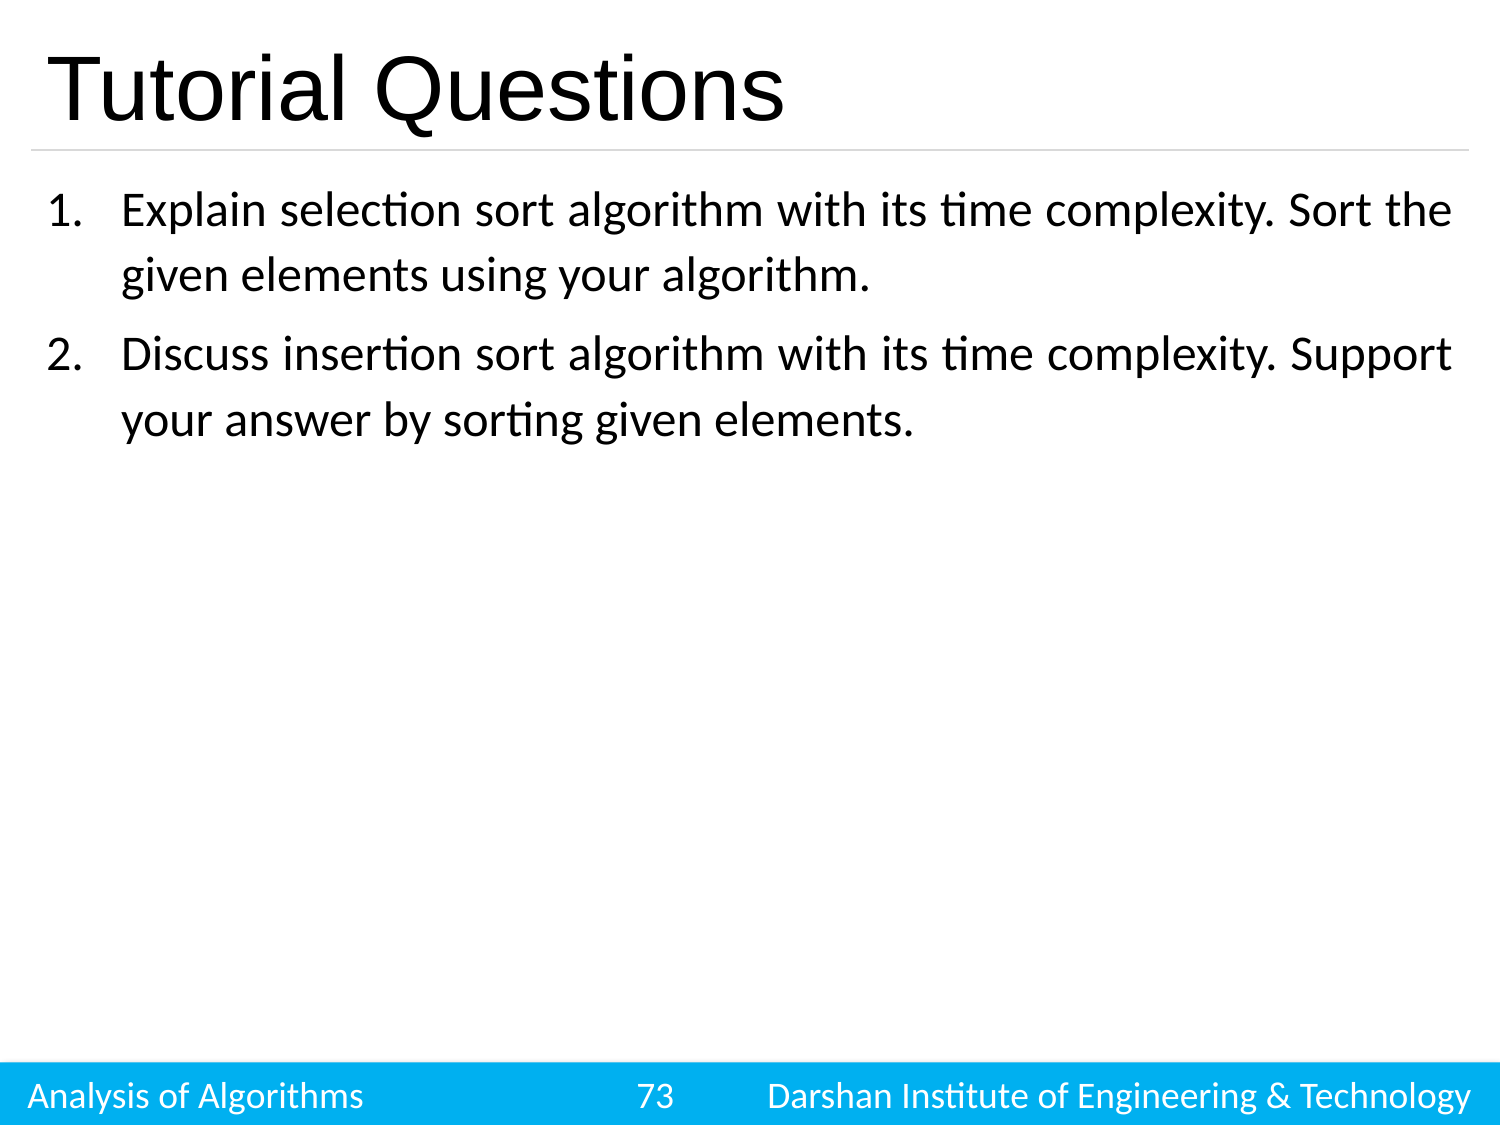

# Tutorial Questions
Explain selection sort algorithm with its time complexity. Sort the given elements using your algorithm.
Discuss insertion sort algorithm with its time complexity. Support your answer by sorting given elements.